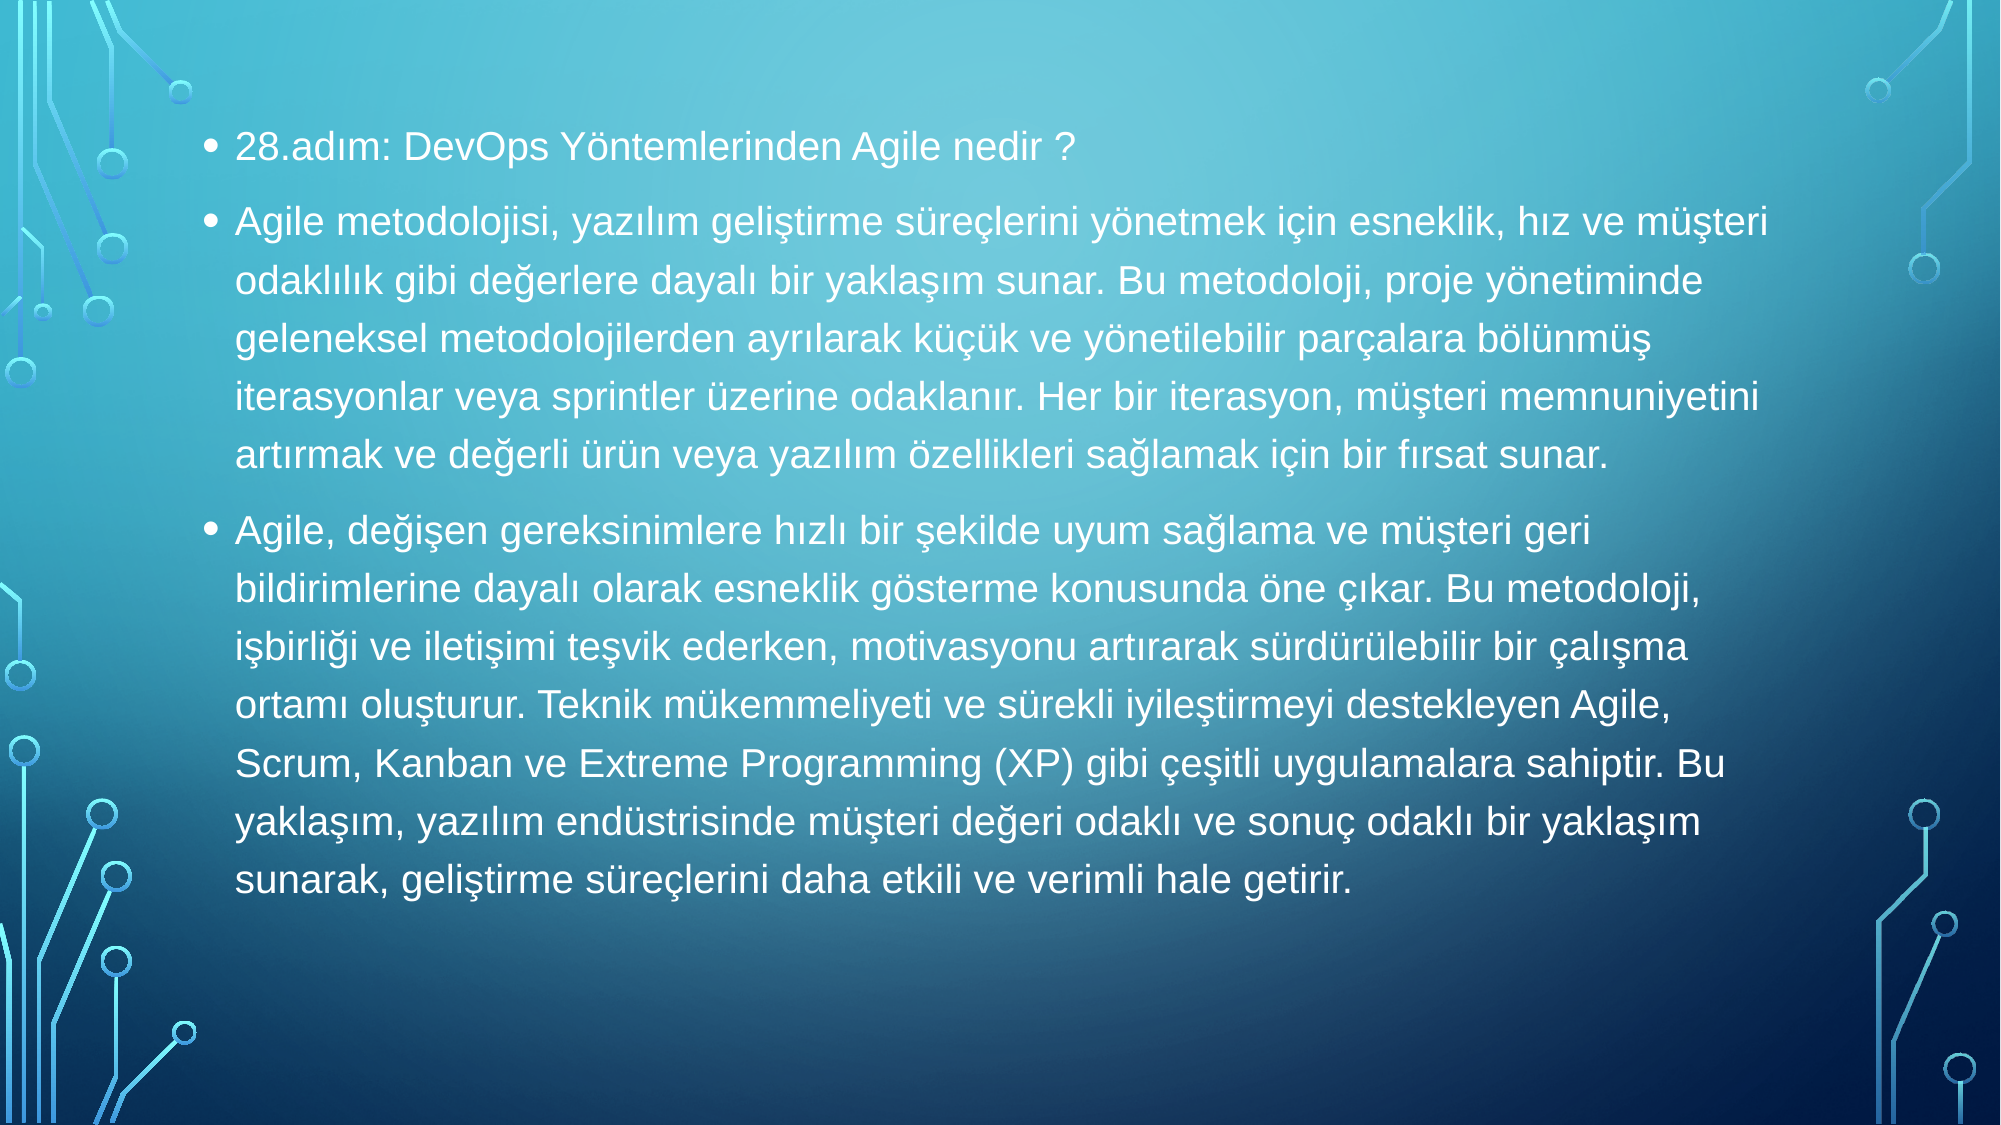

28.adım: DevOps Yöntemlerinden Agile nedir ?
Agile metodolojisi, yazılım geliştirme süreçlerini yönetmek için esneklik, hız ve müşteri odaklılık gibi değerlere dayalı bir yaklaşım sunar. Bu metodoloji, proje yönetiminde geleneksel metodolojilerden ayrılarak küçük ve yönetilebilir parçalara bölünmüş iterasyonlar veya sprintler üzerine odaklanır. Her bir iterasyon, müşteri memnuniyetini artırmak ve değerli ürün veya yazılım özellikleri sağlamak için bir fırsat sunar.
Agile, değişen gereksinimlere hızlı bir şekilde uyum sağlama ve müşteri geri bildirimlerine dayalı olarak esneklik gösterme konusunda öne çıkar. Bu metodoloji, işbirliği ve iletişimi teşvik ederken, motivasyonu artırarak sürdürülebilir bir çalışma ortamı oluşturur. Teknik mükemmeliyeti ve sürekli iyileştirmeyi destekleyen Agile, Scrum, Kanban ve Extreme Programming (XP) gibi çeşitli uygulamalara sahiptir. Bu yaklaşım, yazılım endüstrisinde müşteri değeri odaklı ve sonuç odaklı bir yaklaşım sunarak, geliştirme süreçlerini daha etkili ve verimli hale getirir.